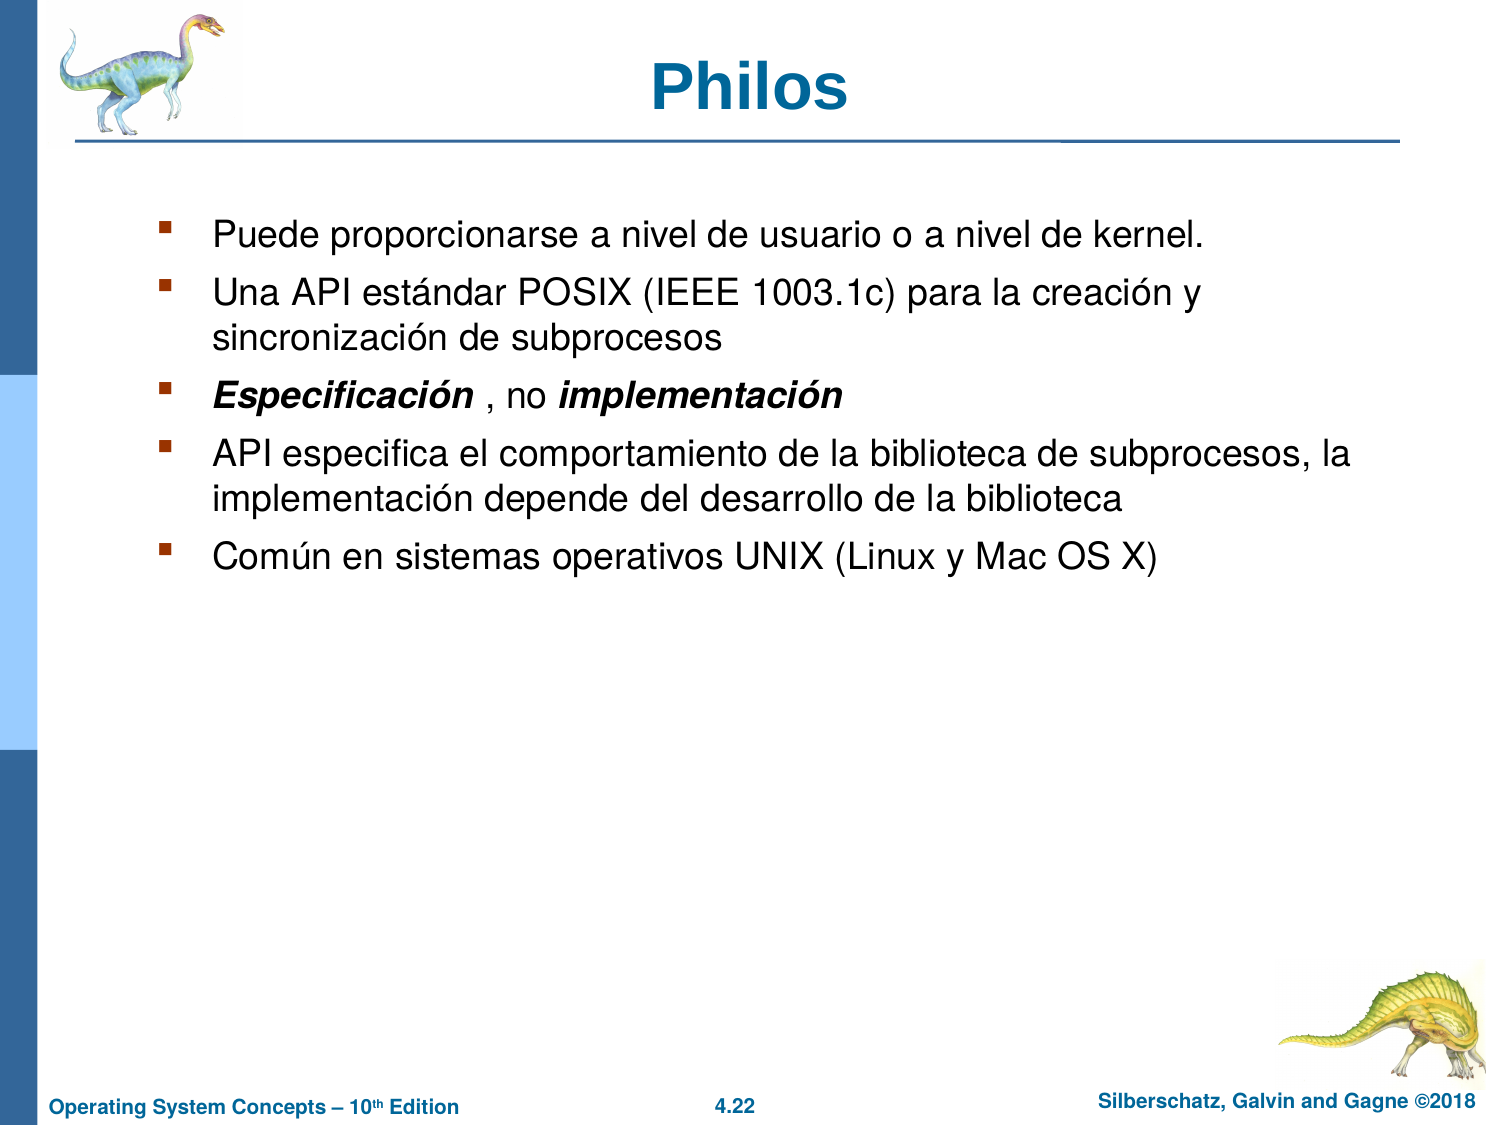

# Philos
Puede proporcionarse a nivel de usuario o a nivel de kernel.
Una API estándar POSIX (IEEE 1003.1c) para la creación y sincronización de subprocesos
Especificación , no implementación
API especifica el comportamiento de la biblioteca de subprocesos, la implementación depende del desarrollo de la biblioteca
Común en sistemas operativos UNIX (Linux y Mac OS X)